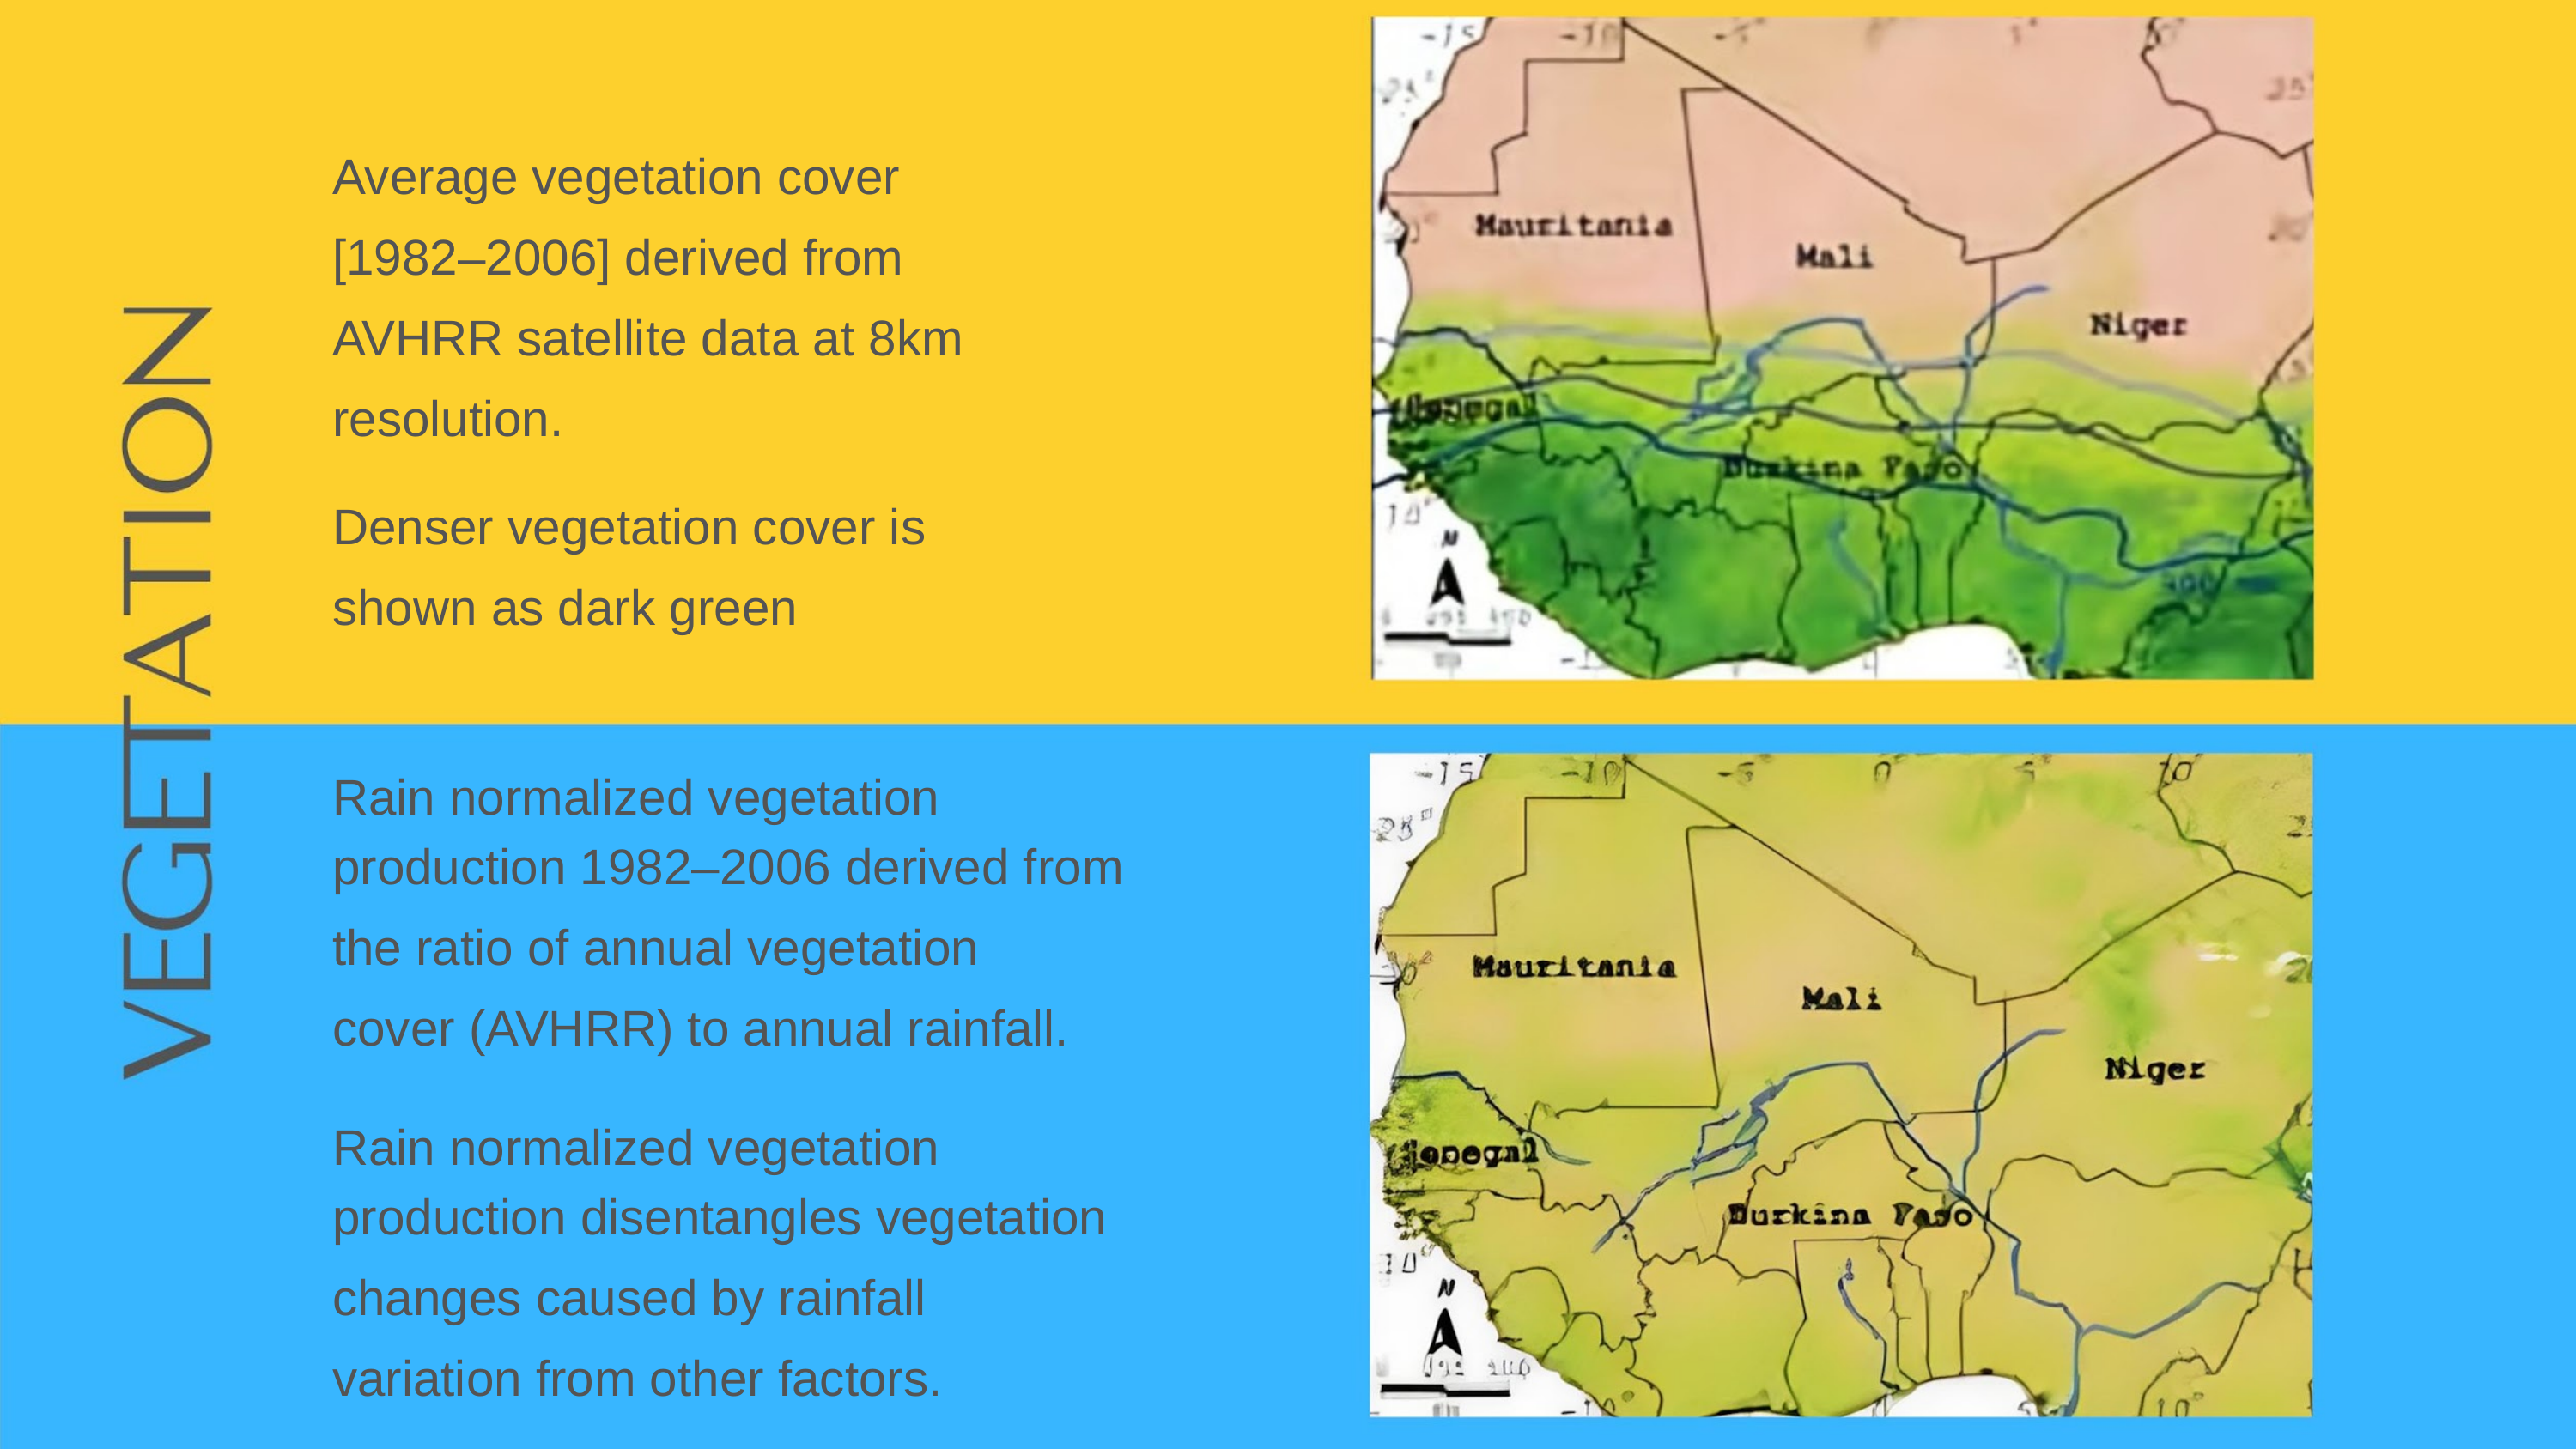

Average vegetation cover
[1982–2006] derived from
AVHRR satellite data at 8km
resolution.
Denser vegetation cover is
shown as dark green
Rain normalized vegetation
production 1982–2006 derived from
the ratio of annual vegetation
cover (AVHRR) to annual rainfall.
Rain normalized vegetation
production disentangles vegetation
changes caused by rainfall
variation from other factors.